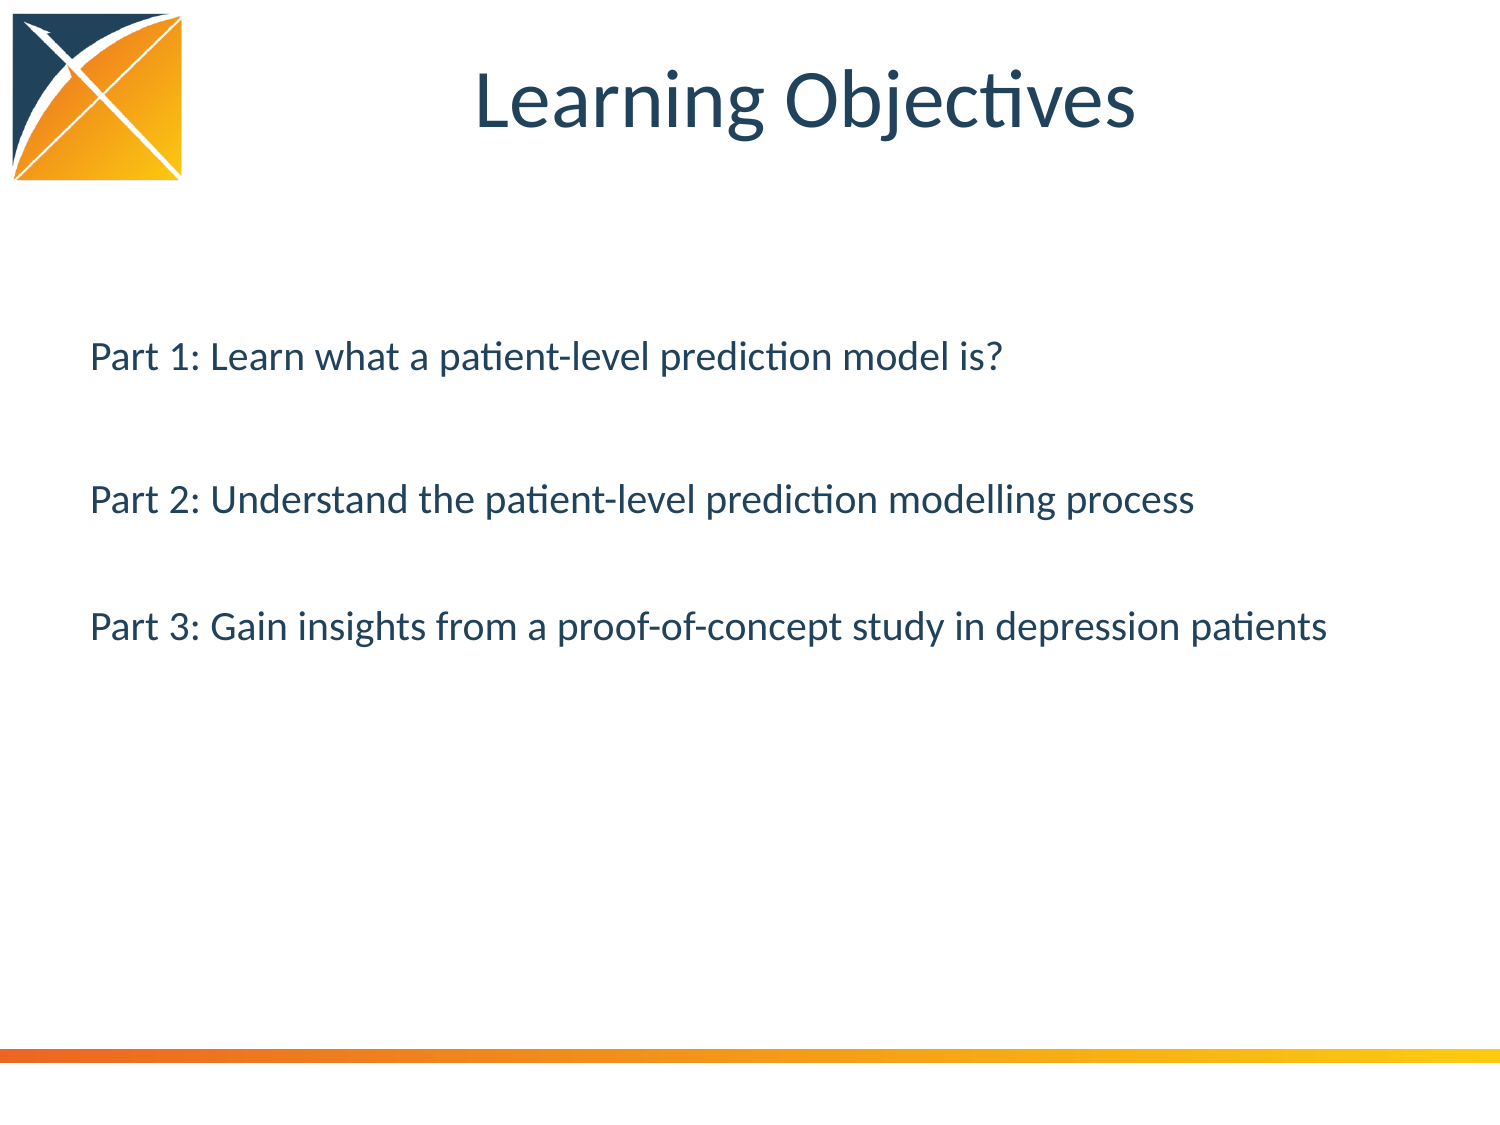

# Learning Objectives

Part 1: Learn what a patient-level prediction model is?

Part 2: Understand the patient-level prediction modelling process

Part 3: Gain insights from a proof-of-concept study in depression patients